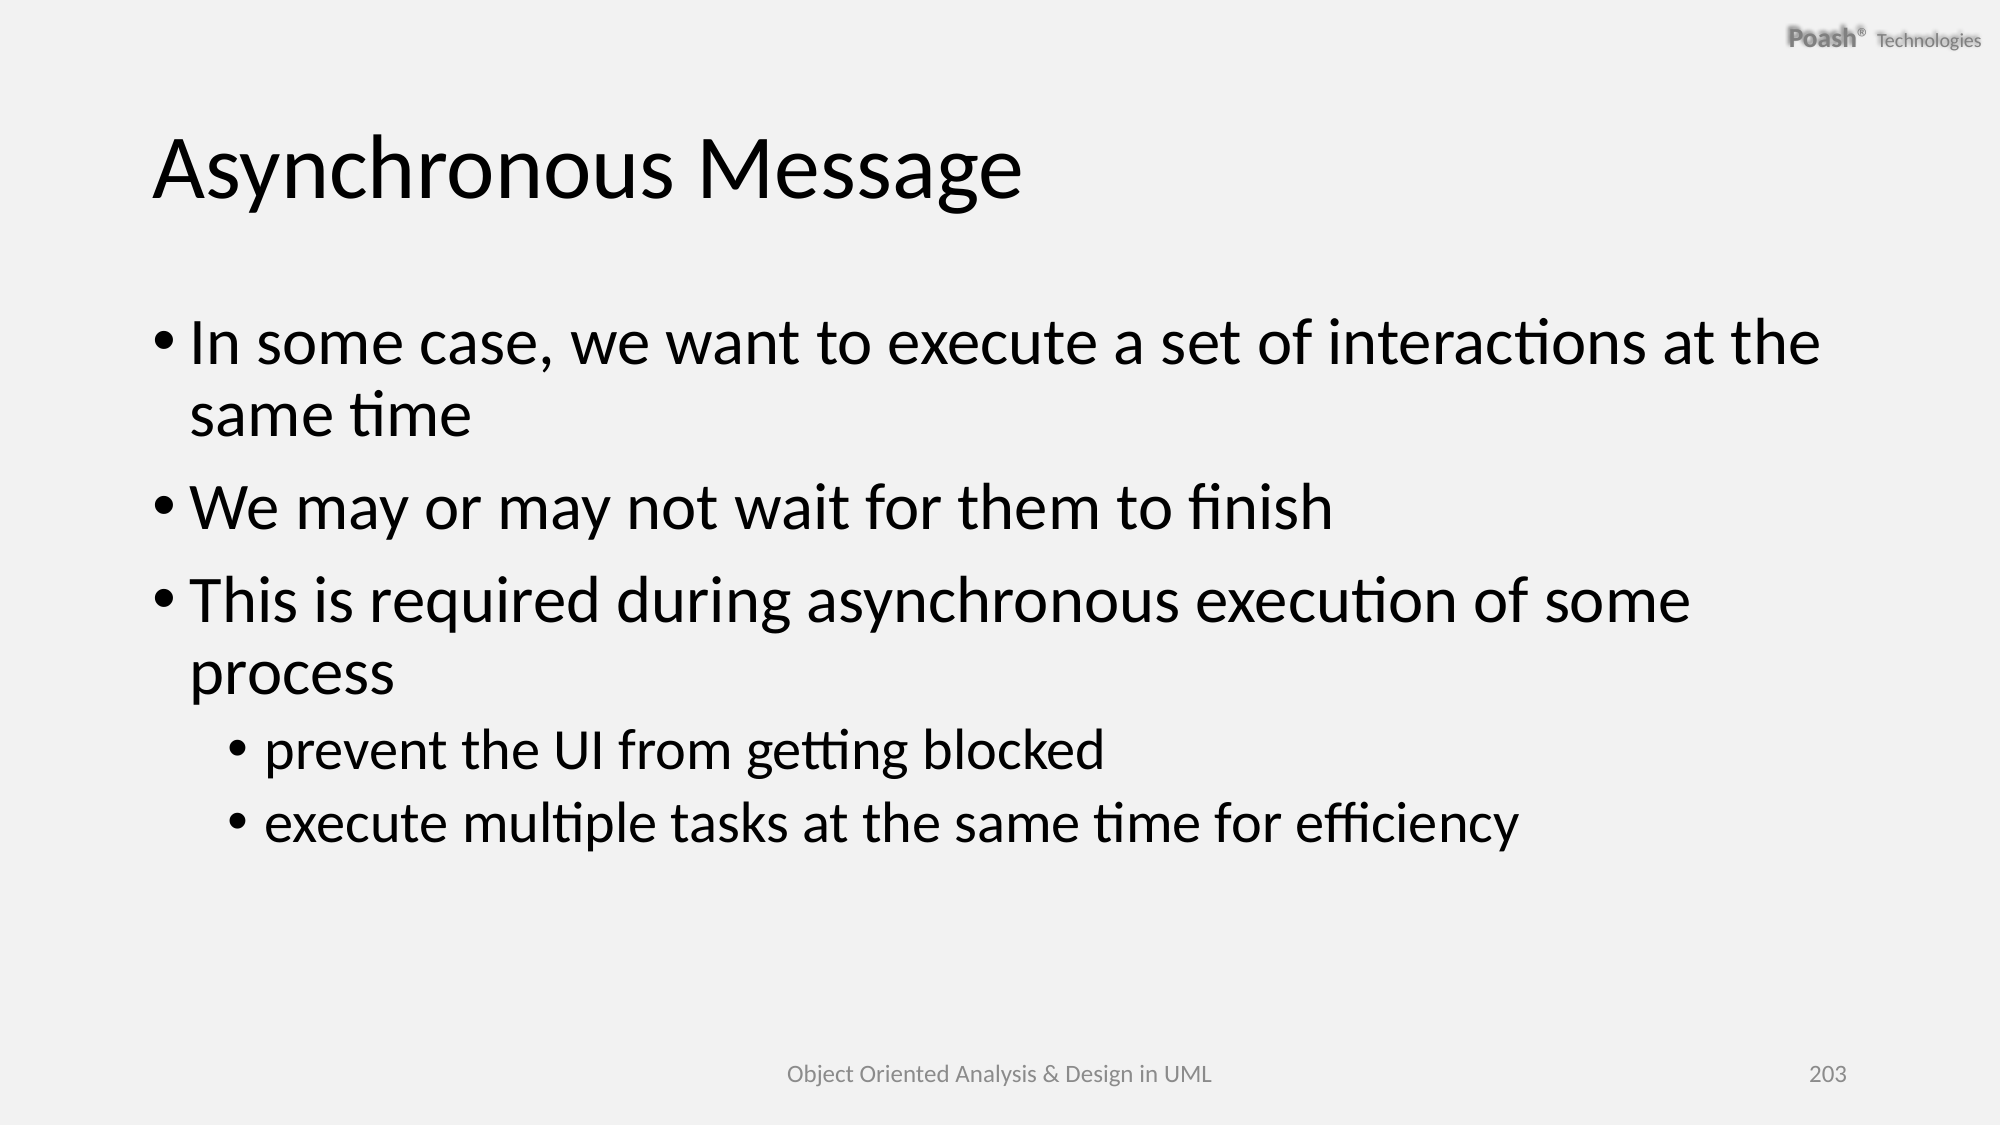

# Asynchronous Message
In some case, we want to execute a set of interactions at the same time
We may or may not wait for them to finish
This is required during asynchronous execution of some process
prevent the UI from getting blocked
execute multiple tasks at the same time for efficiency
Object Oriented Analysis & Design in UML
203